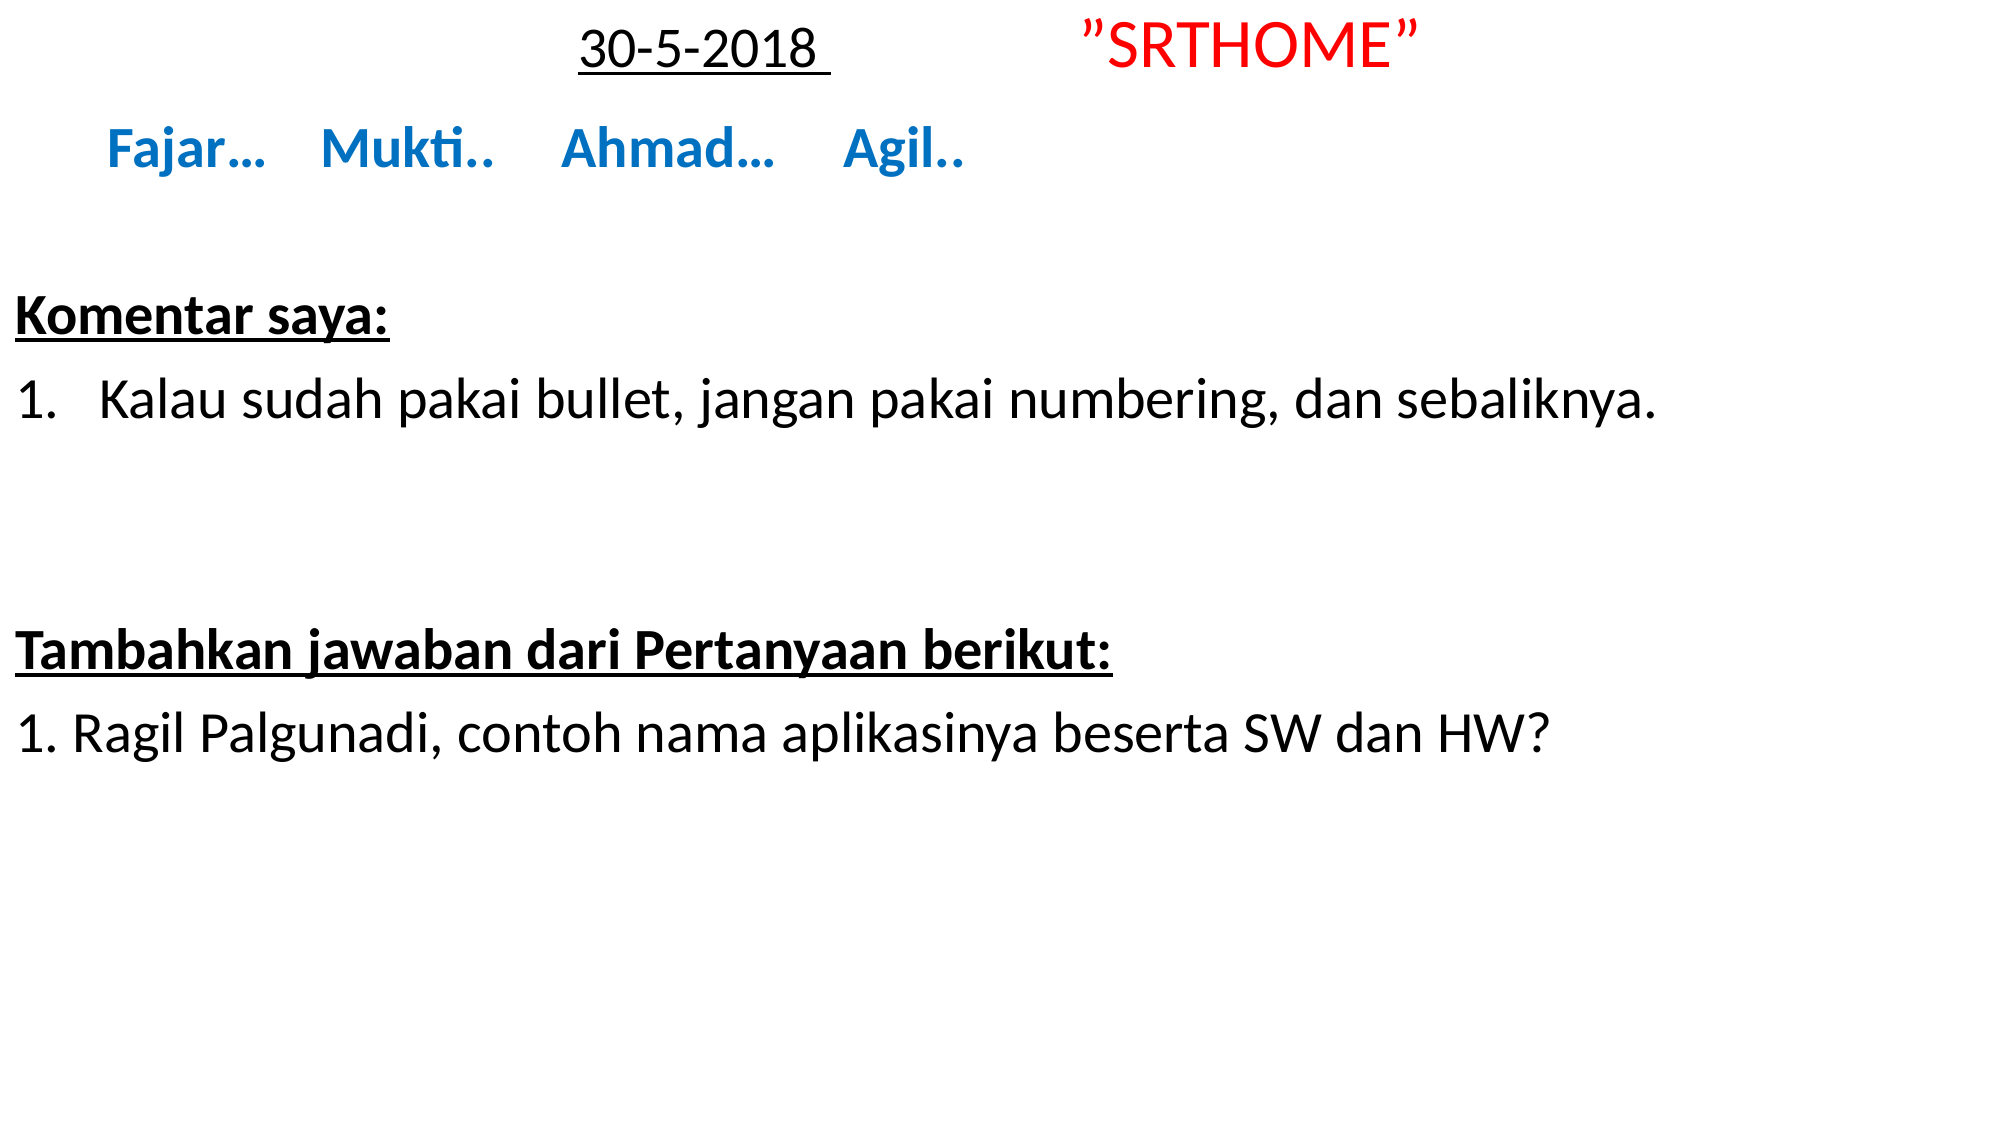

# 30-5-2018                    ”SRTHOME”
       Fajar…    Mukti..     Ahmad…     Agil..

Komentar saya:
Kalau sudah pakai bullet, jangan pakai numbering, dan sebaliknya.

Tambahkan jawaban dari Pertanyaan berikut:
1. Ragil Palgunadi, contoh nama aplikasinya beserta SW dan HW?